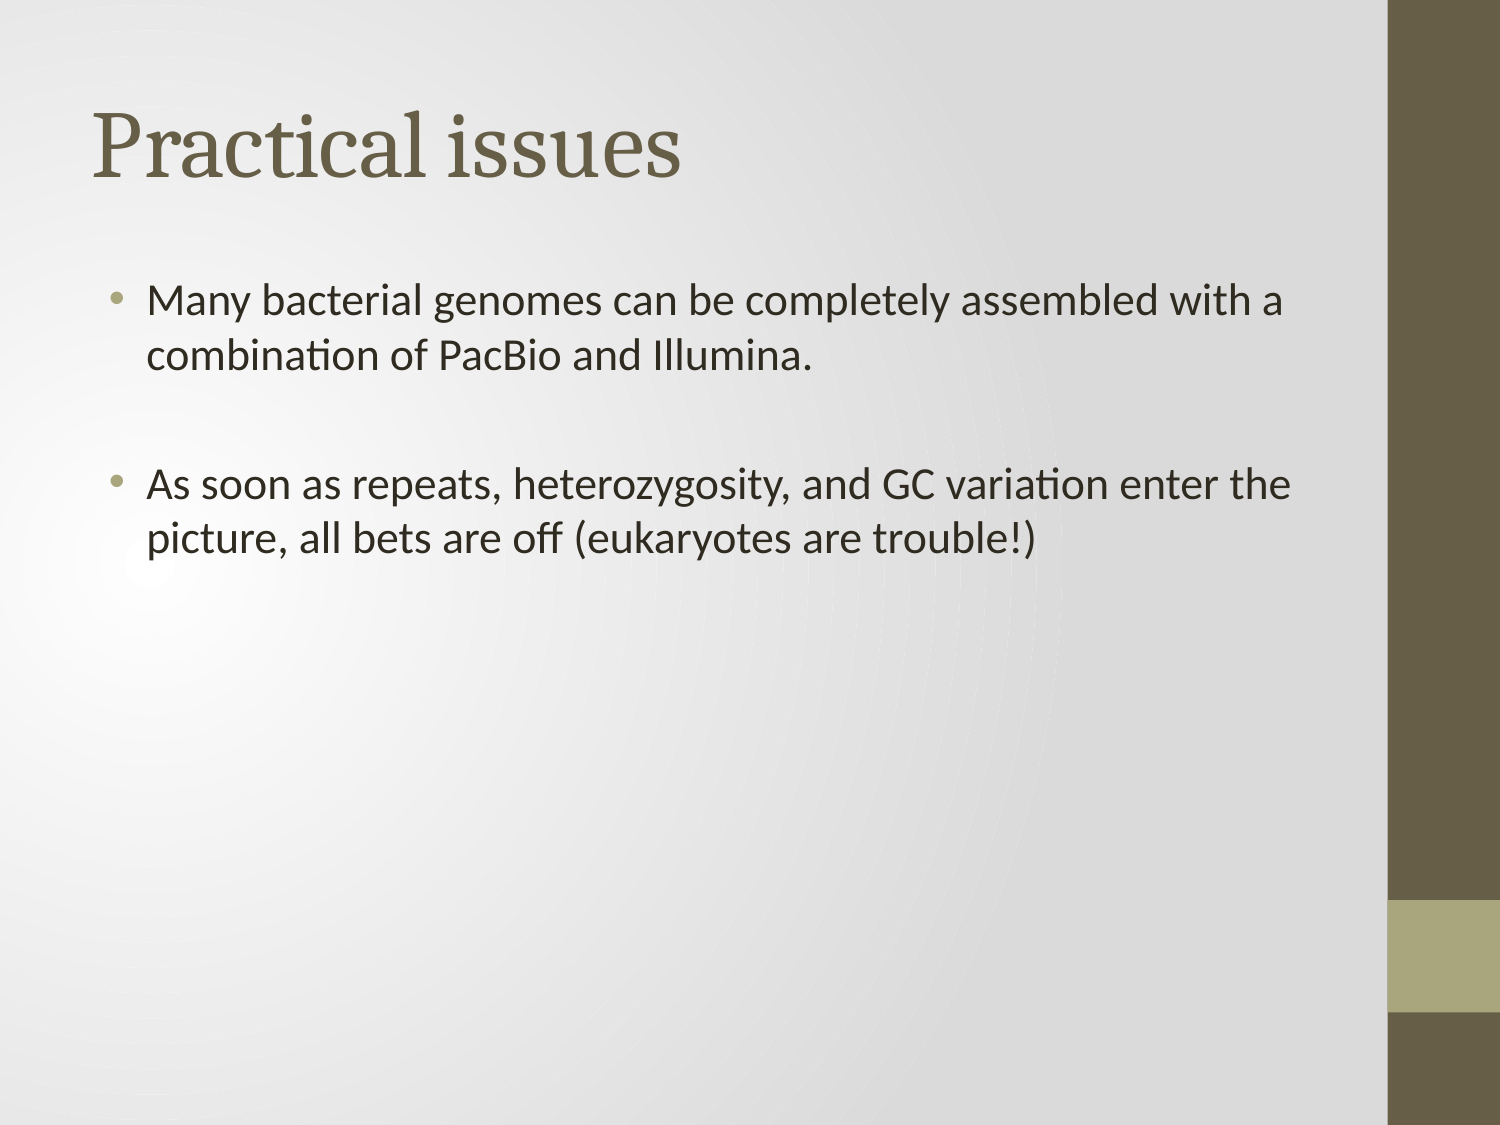

# Practical issues
Many bacterial genomes can be completely assembled with a combination of PacBio and Illumina.

As soon as repeats, heterozygosity, and GC variation enter the picture, all bets are off (eukaryotes are trouble!)